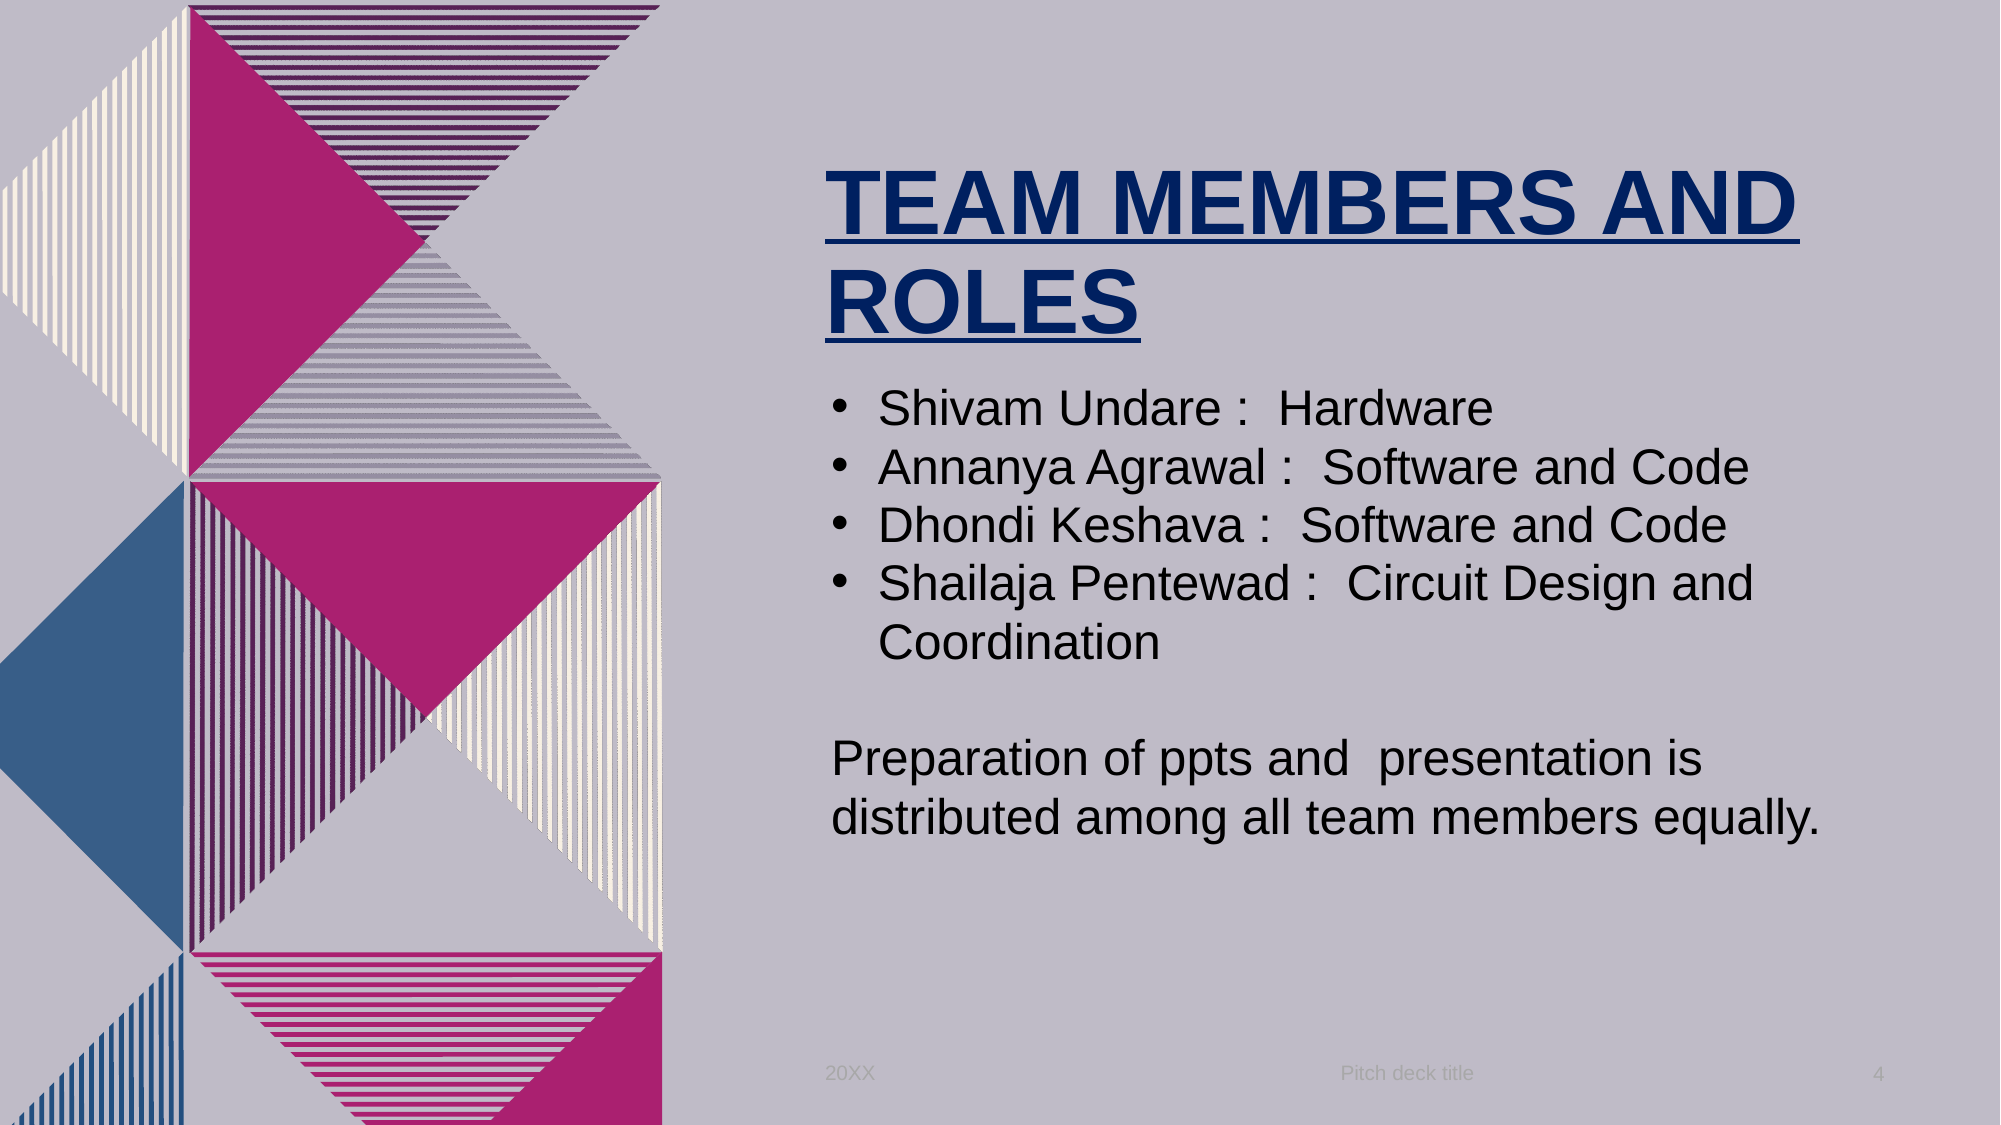

# Team Members And Roles
Shivam Undare :  Hardware
Annanya Agrawal :  Software and Code
Dhondi Keshava :  Software and Code
Shailaja Pentewad :  Circuit Design and Coordination

Preparation of ppts and  presentation is distributed among all team members equally.

Pitch deck title
20XX
4